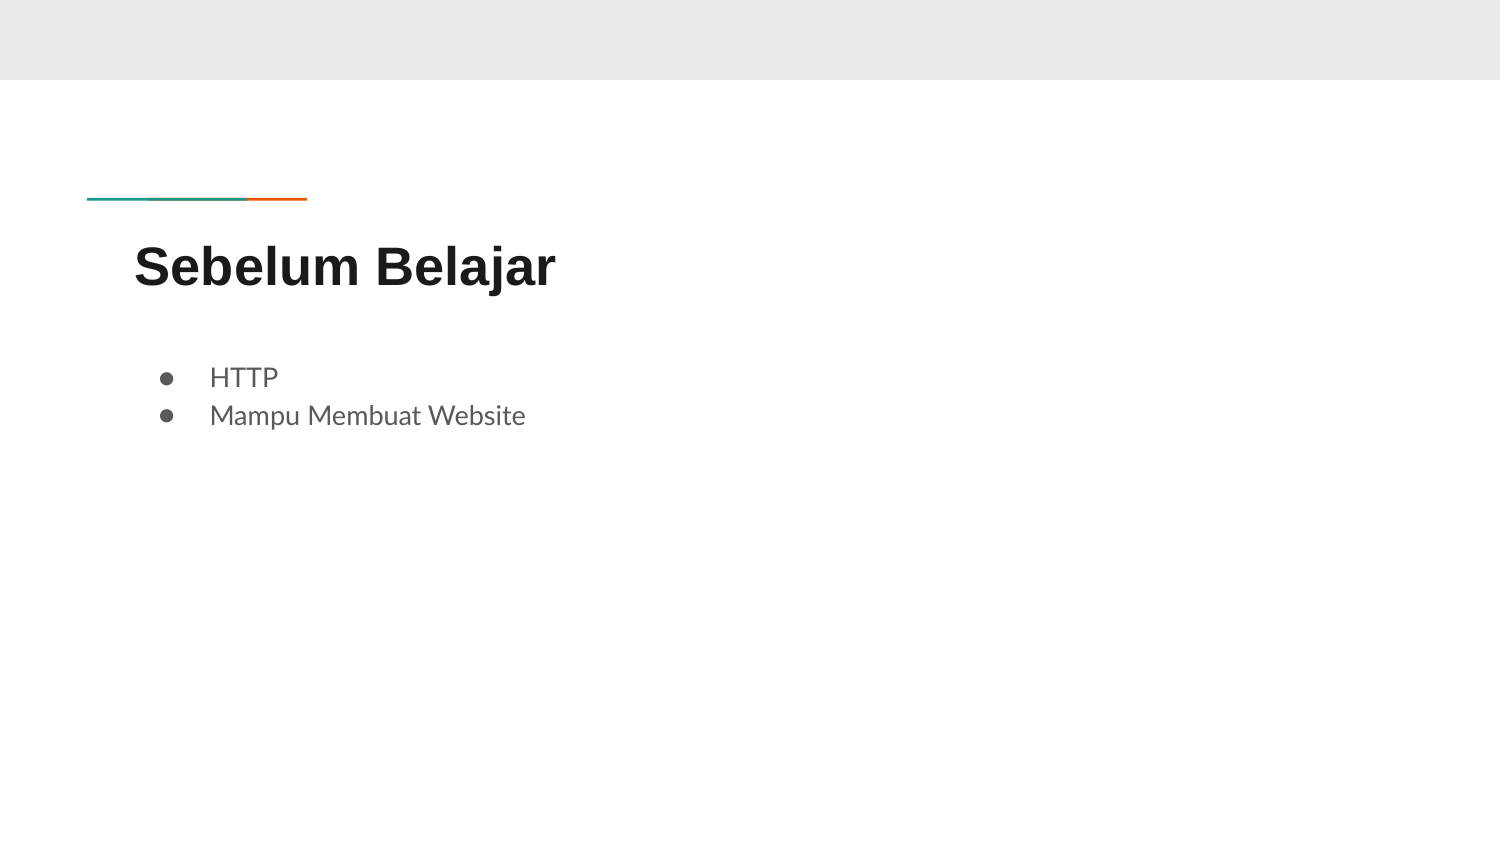

# Sebelum Belajar
HTTP
Mampu Membuat Website